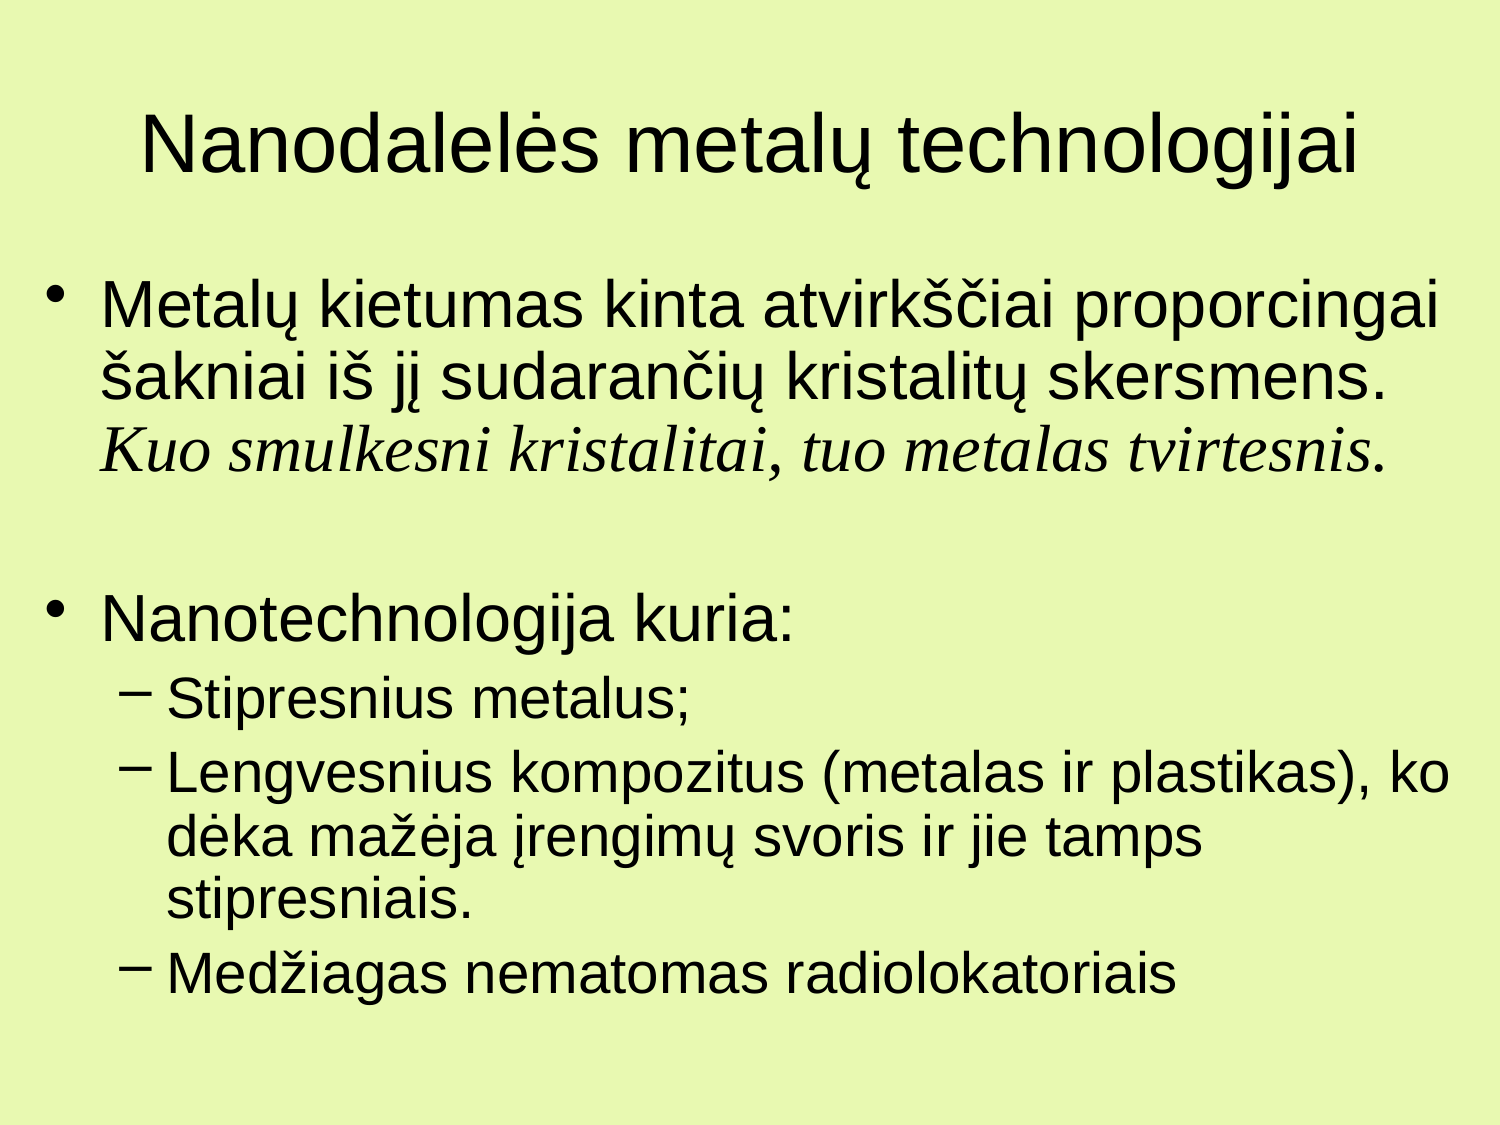

Nanodalelės metalų technologijai
Metalų kietumas kinta atvirkščiai proporcingai šakniai iš jį sudarančių kristalitų skersmens. Kuo smulkesni kristalitai, tuo metalas tvirtesnis.

Nanotechnologija kuria:
Stipresnius metalus;
Lengvesnius kompozitus (metalas ir plastikas), ko dėka mažėja įrengimų svoris ir jie tamps stipresniais.
Medžiagas nematomas radiolokatoriais